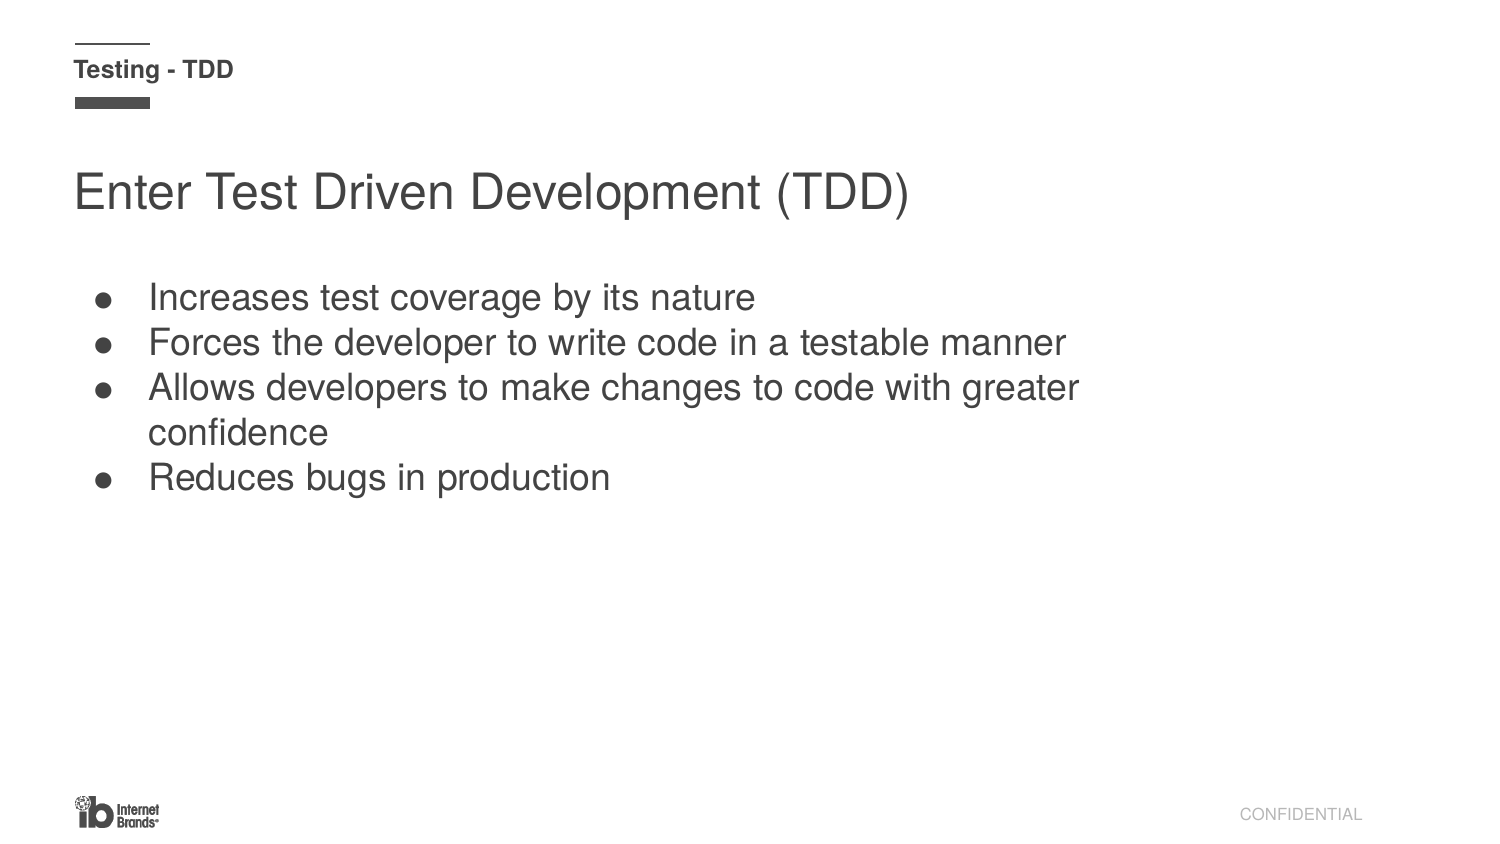

Testing - TDD
# Enter Test Driven Development (TDD)
Increases test coverage by its nature
Forces the developer to write code in a testable manner
Allows developers to make changes to code with greater confidence
Reduces bugs in production